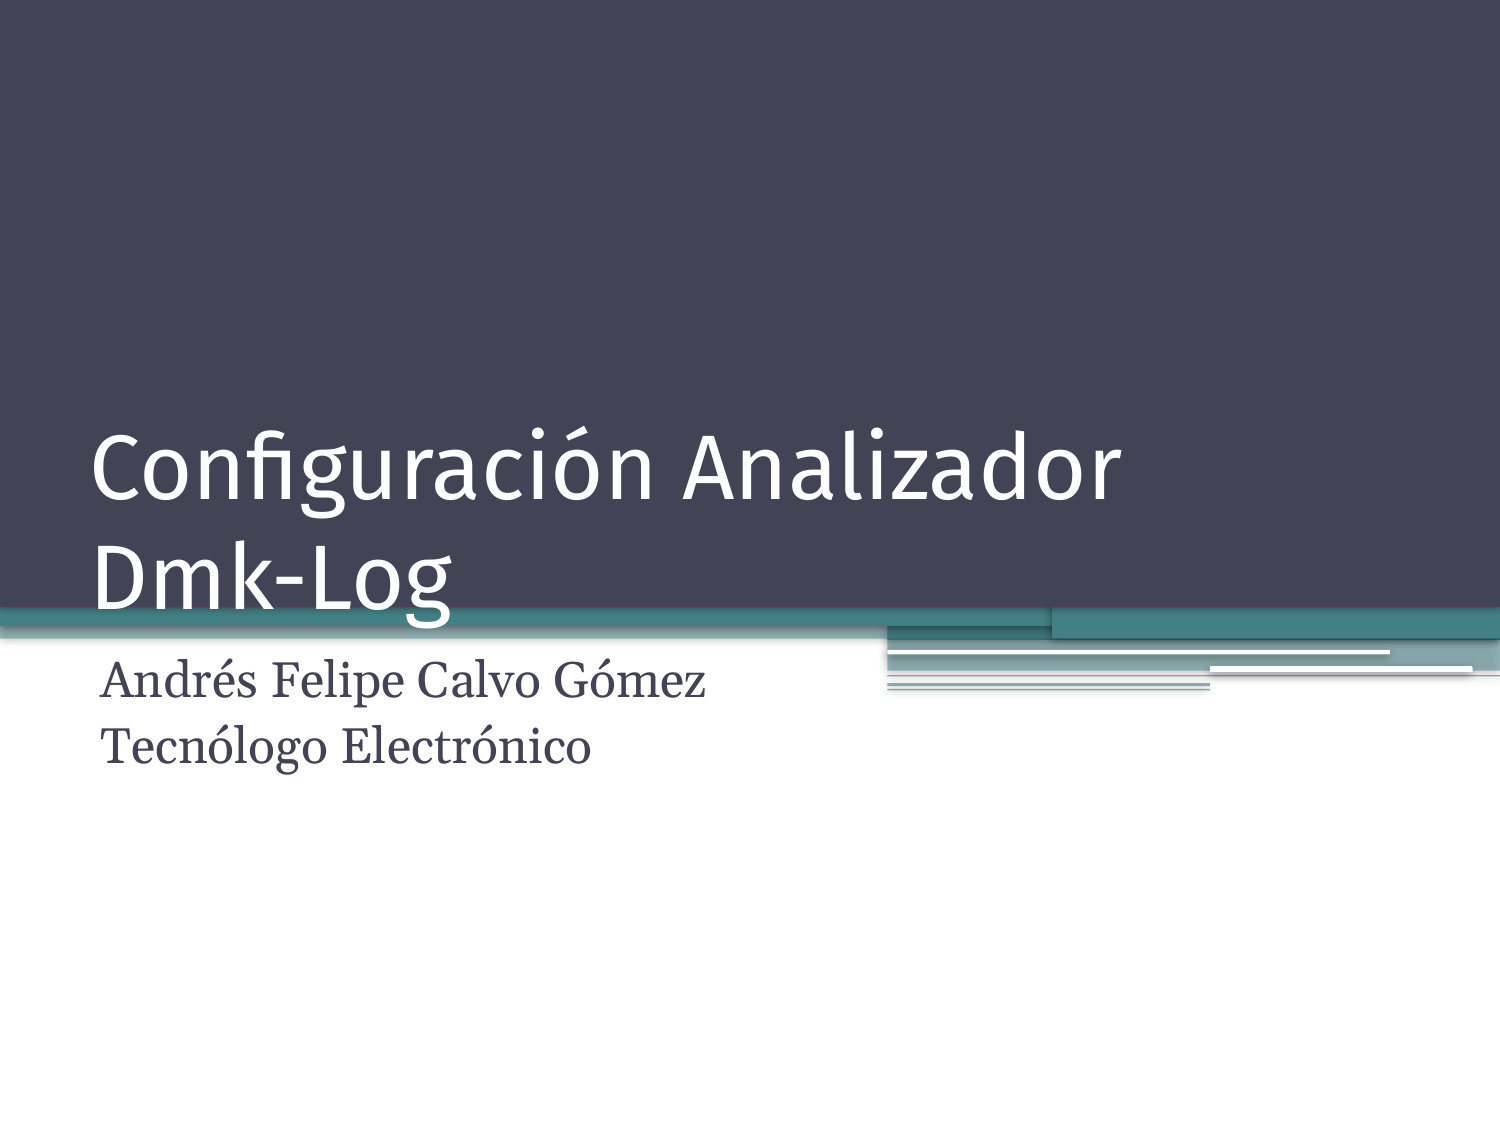

# Configuración Analizador Dmk-Log
Andrés Felipe Calvo Gómez
Tecnólogo Electrónico